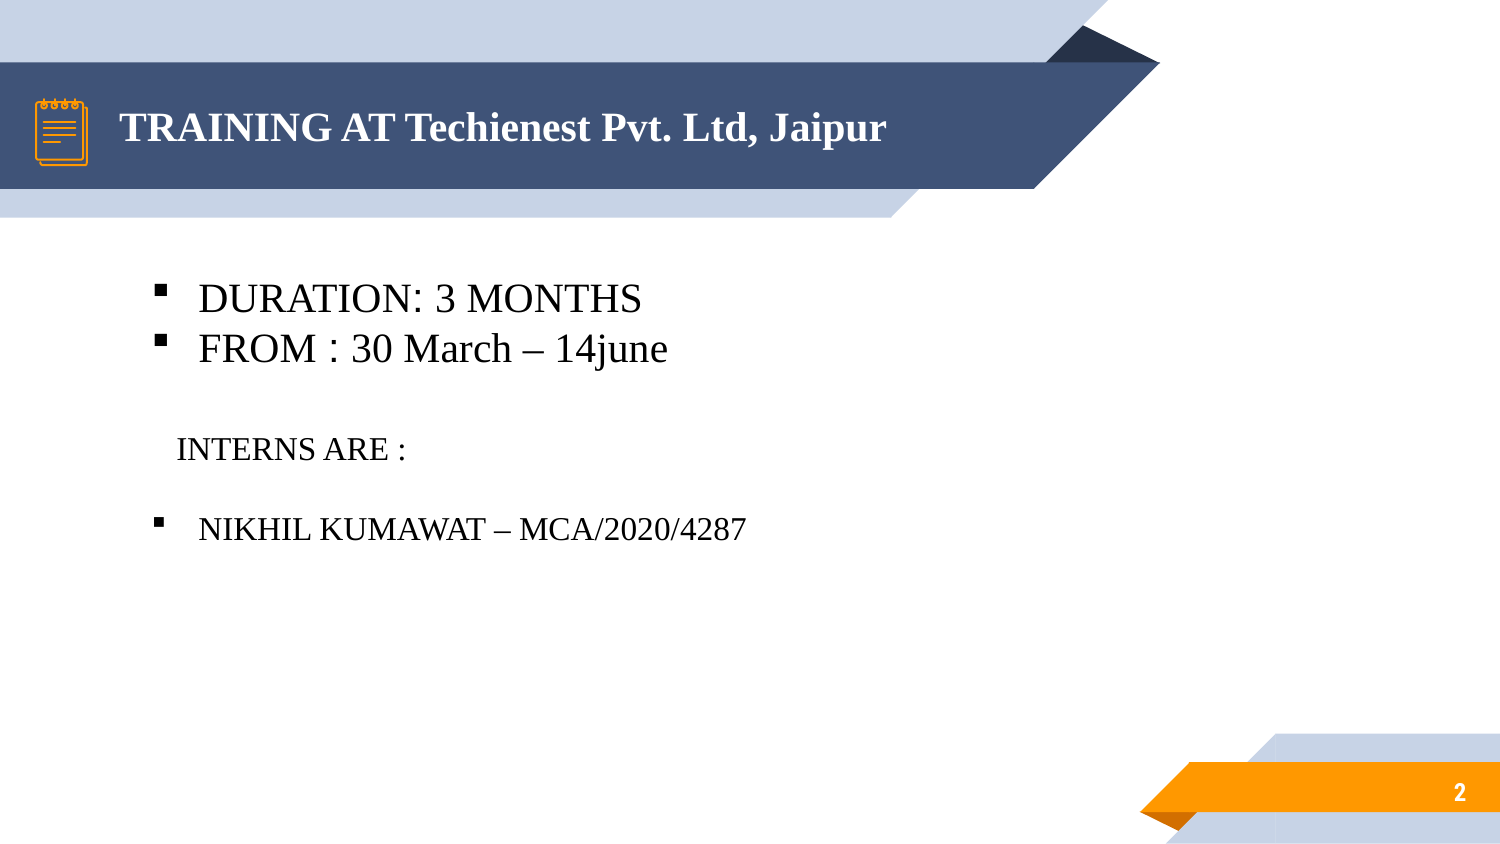

# TRAINING AT Techienest Pvt. Ltd, Jaipur

DURATION: 3 MONTHS
FROM : 30 March – 14june

   INTERNS ARE :

NIKHIL KUMAWAT – MCA/2020/4287

2